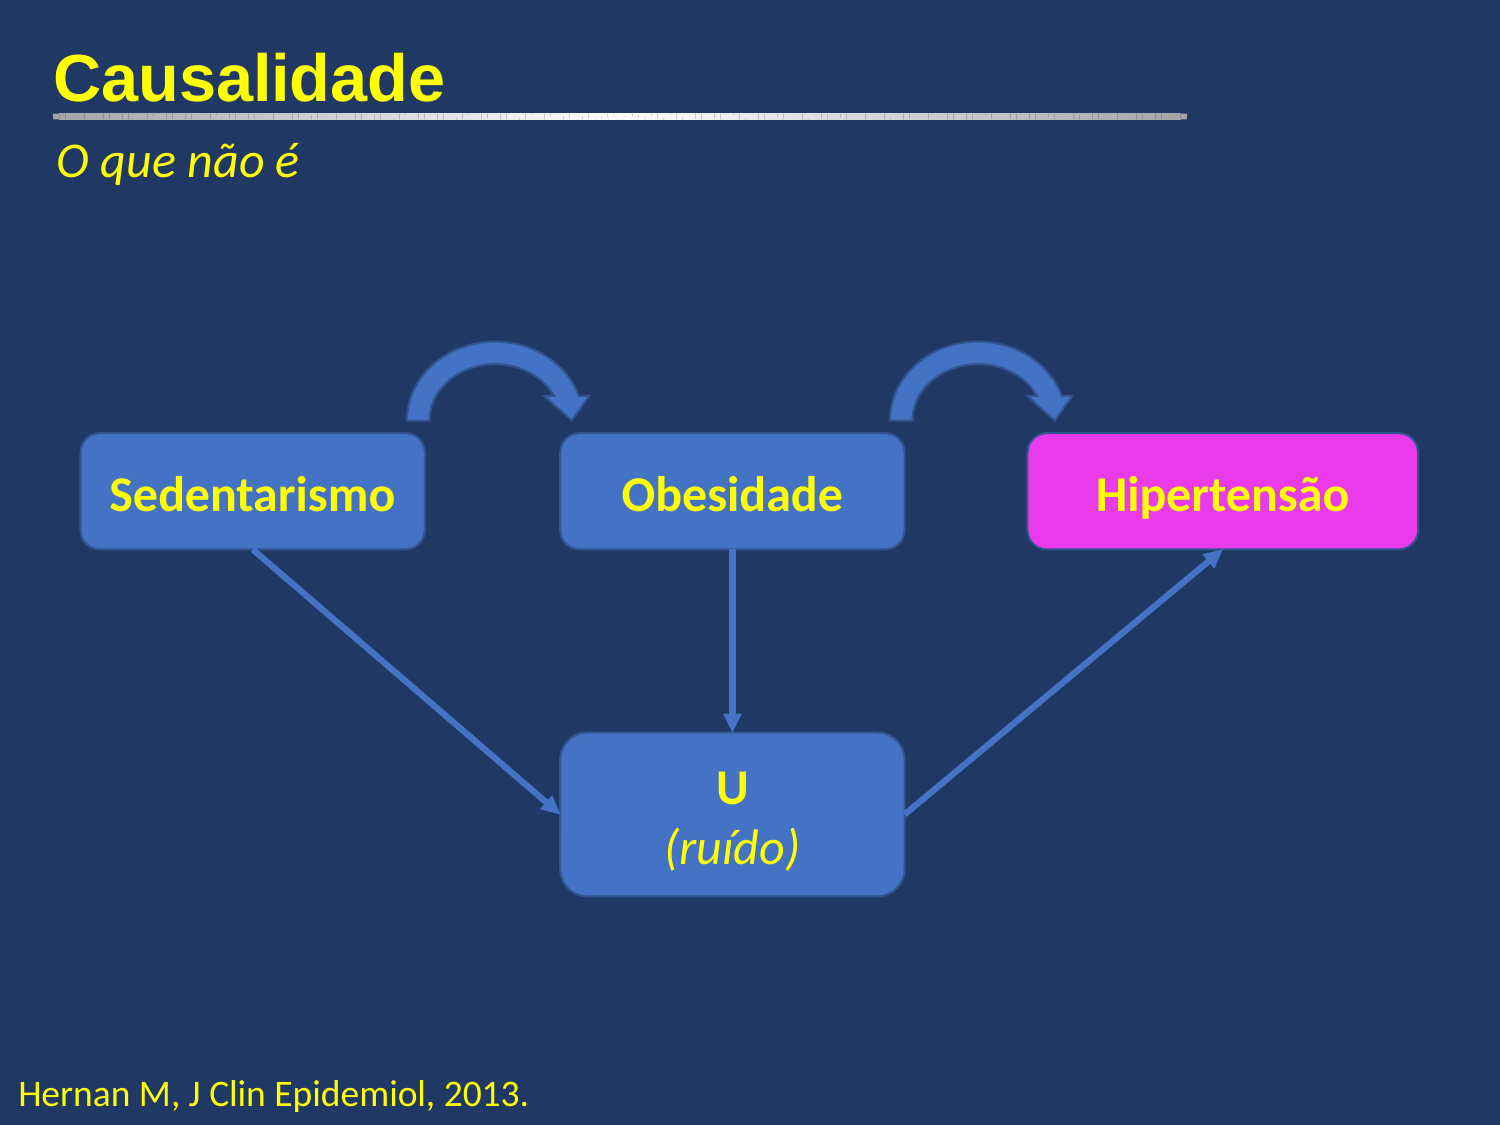

Causalidade

O que não é

Obesidade
Hipertensão
Sedentarismo
U
(ruído)
Hernan M, J Clin Epidemiol, 2013.